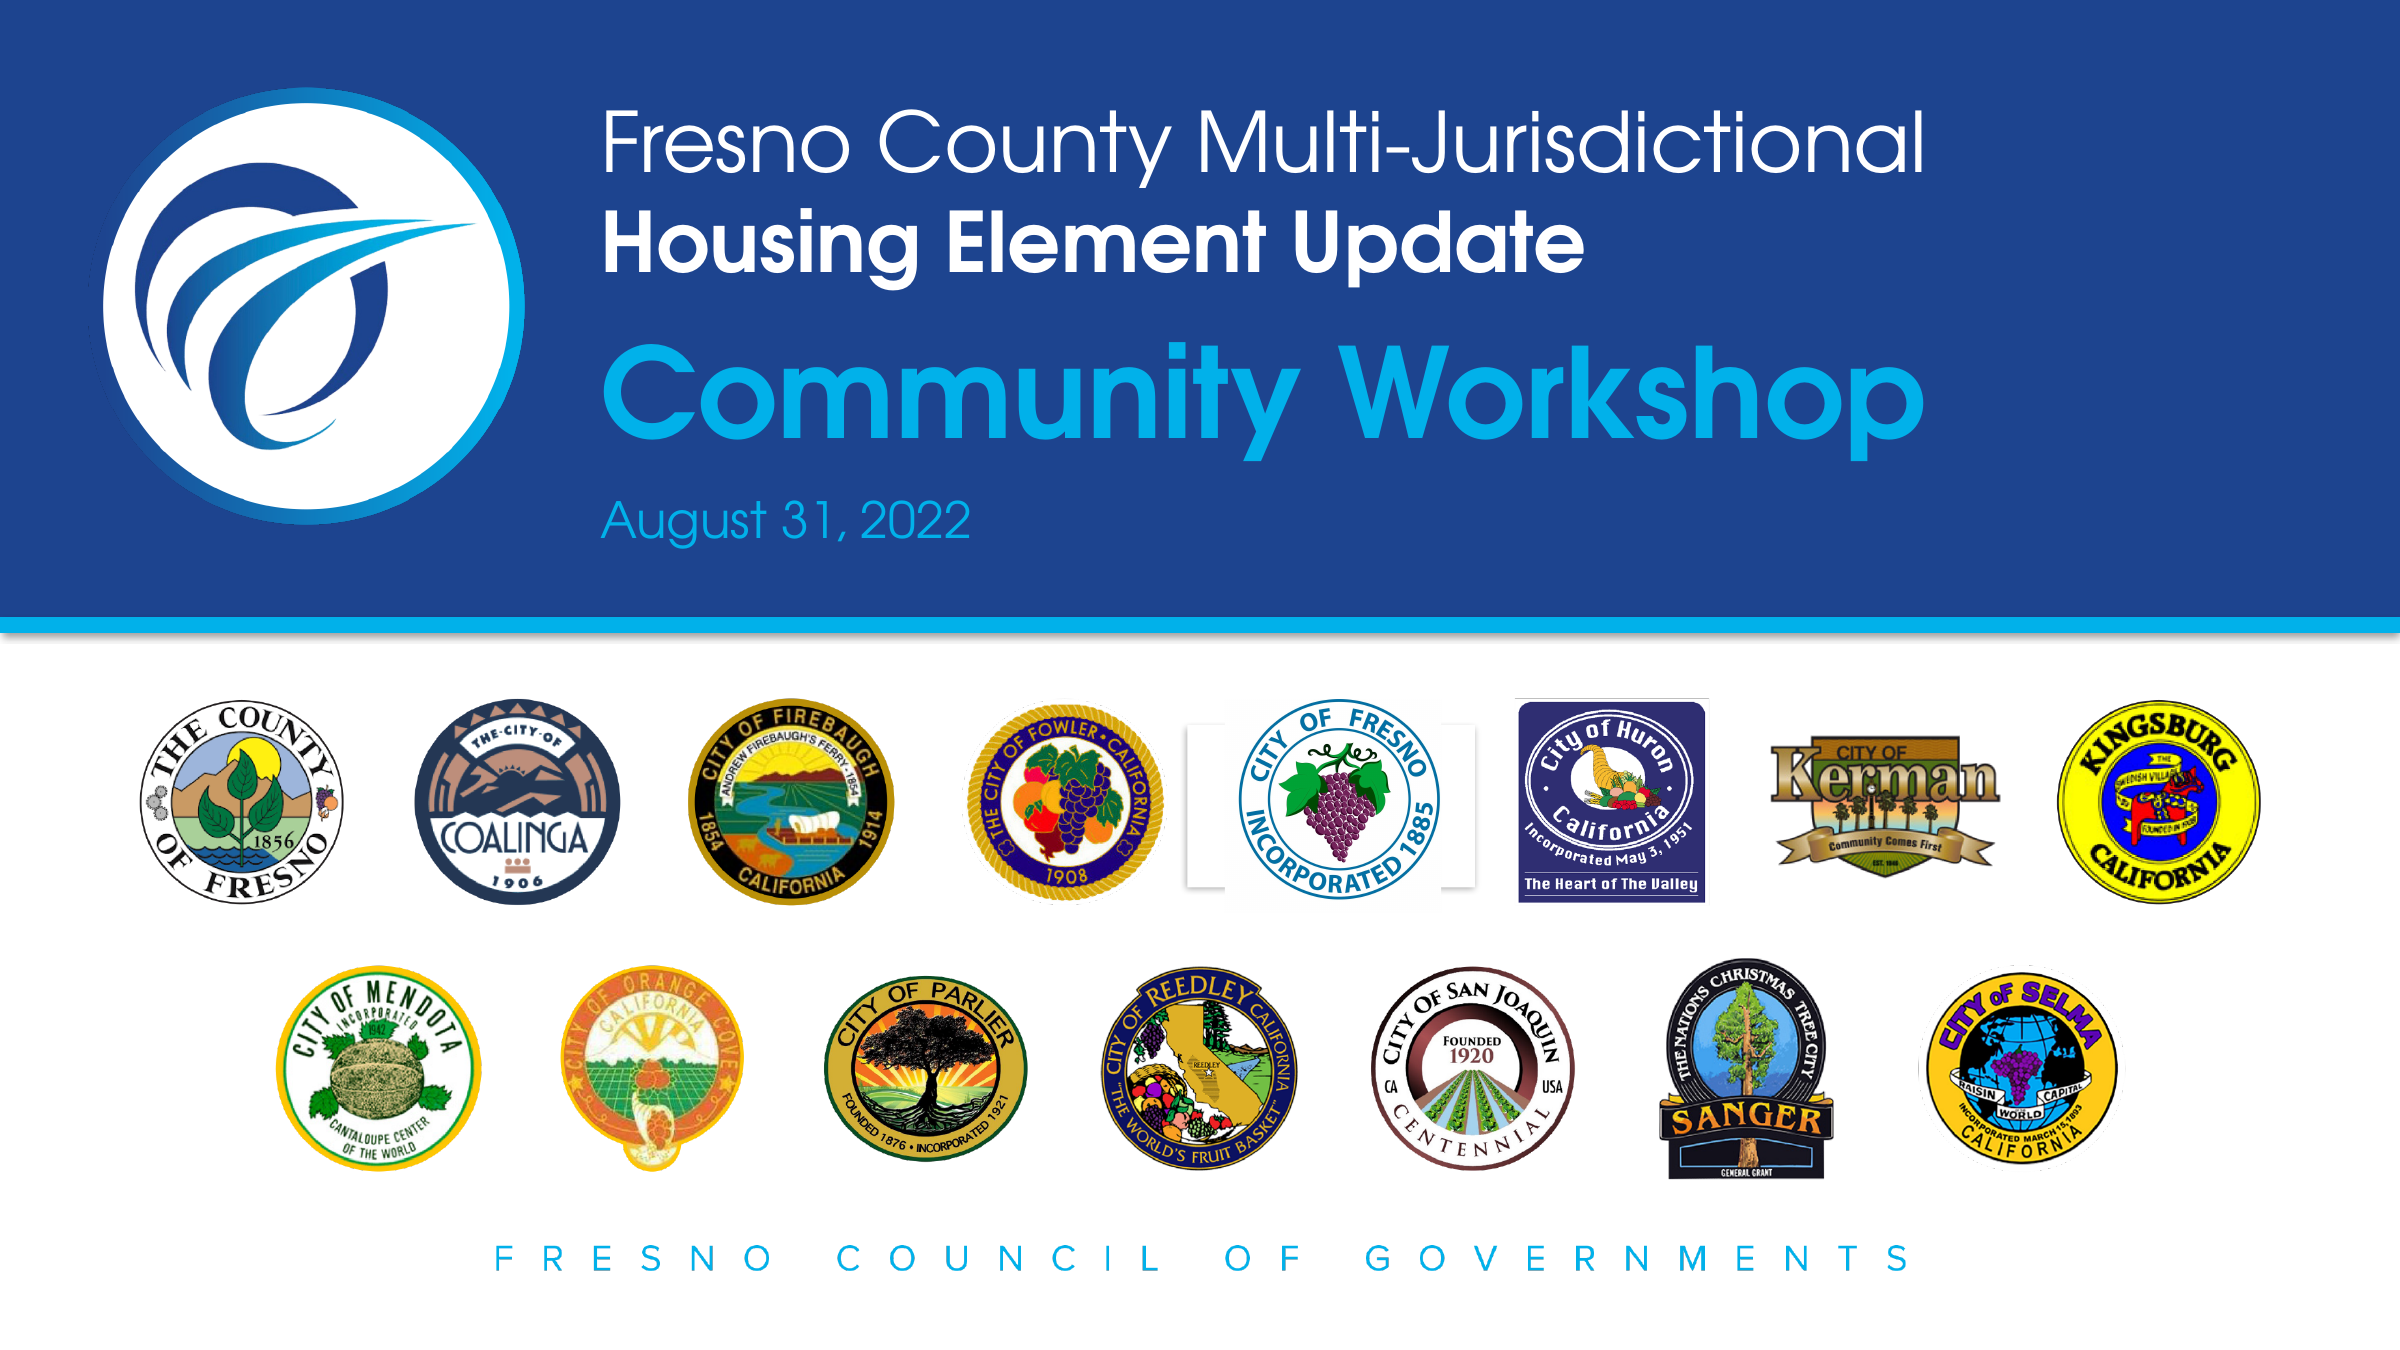

Fresno County Multi-Jurisdictional
Housing Element Update
Community Workshop
August 31, 2022